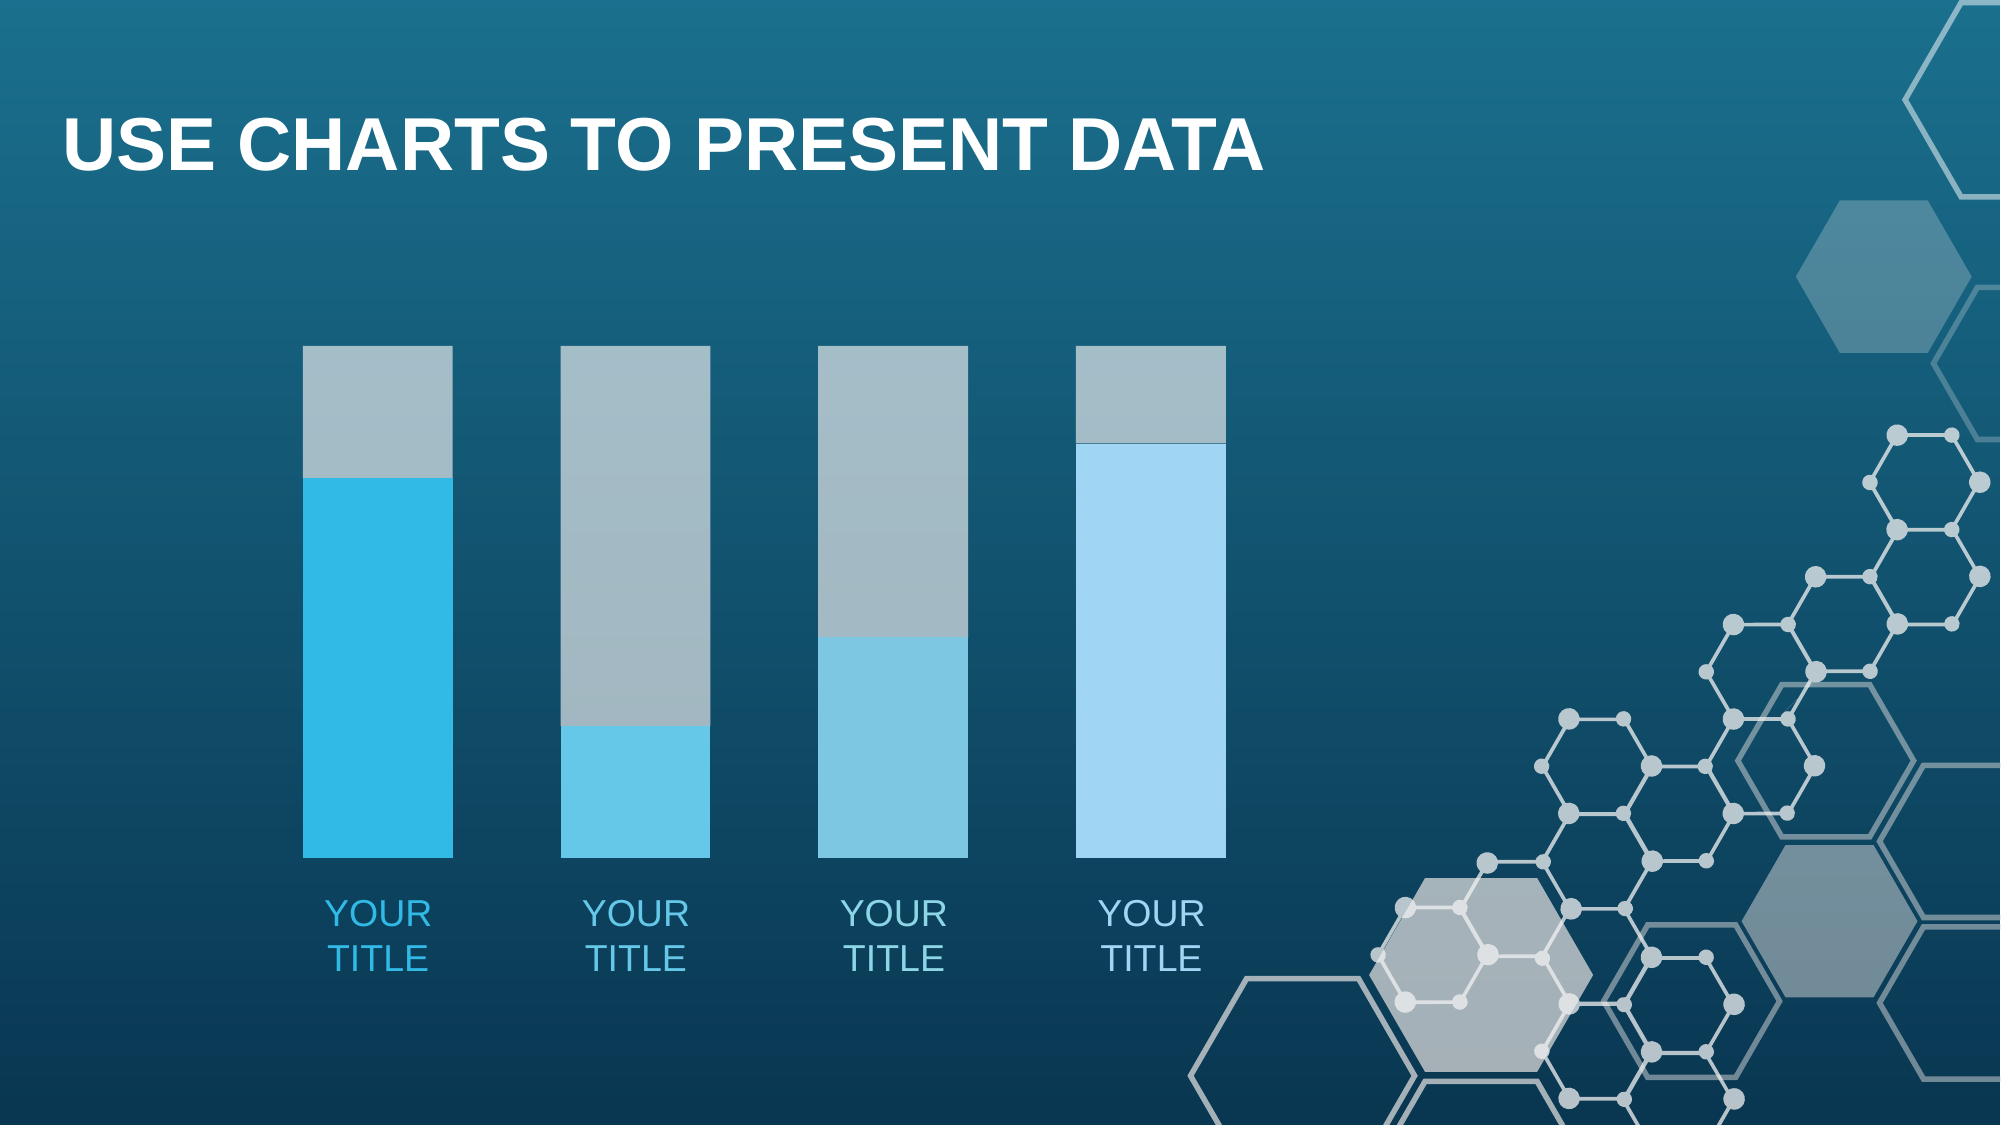

USE CHARTS TO PRESENT DATA

YOUR TITLE
YOUR TITLE
YOUR TITLE
YOUR TITLE